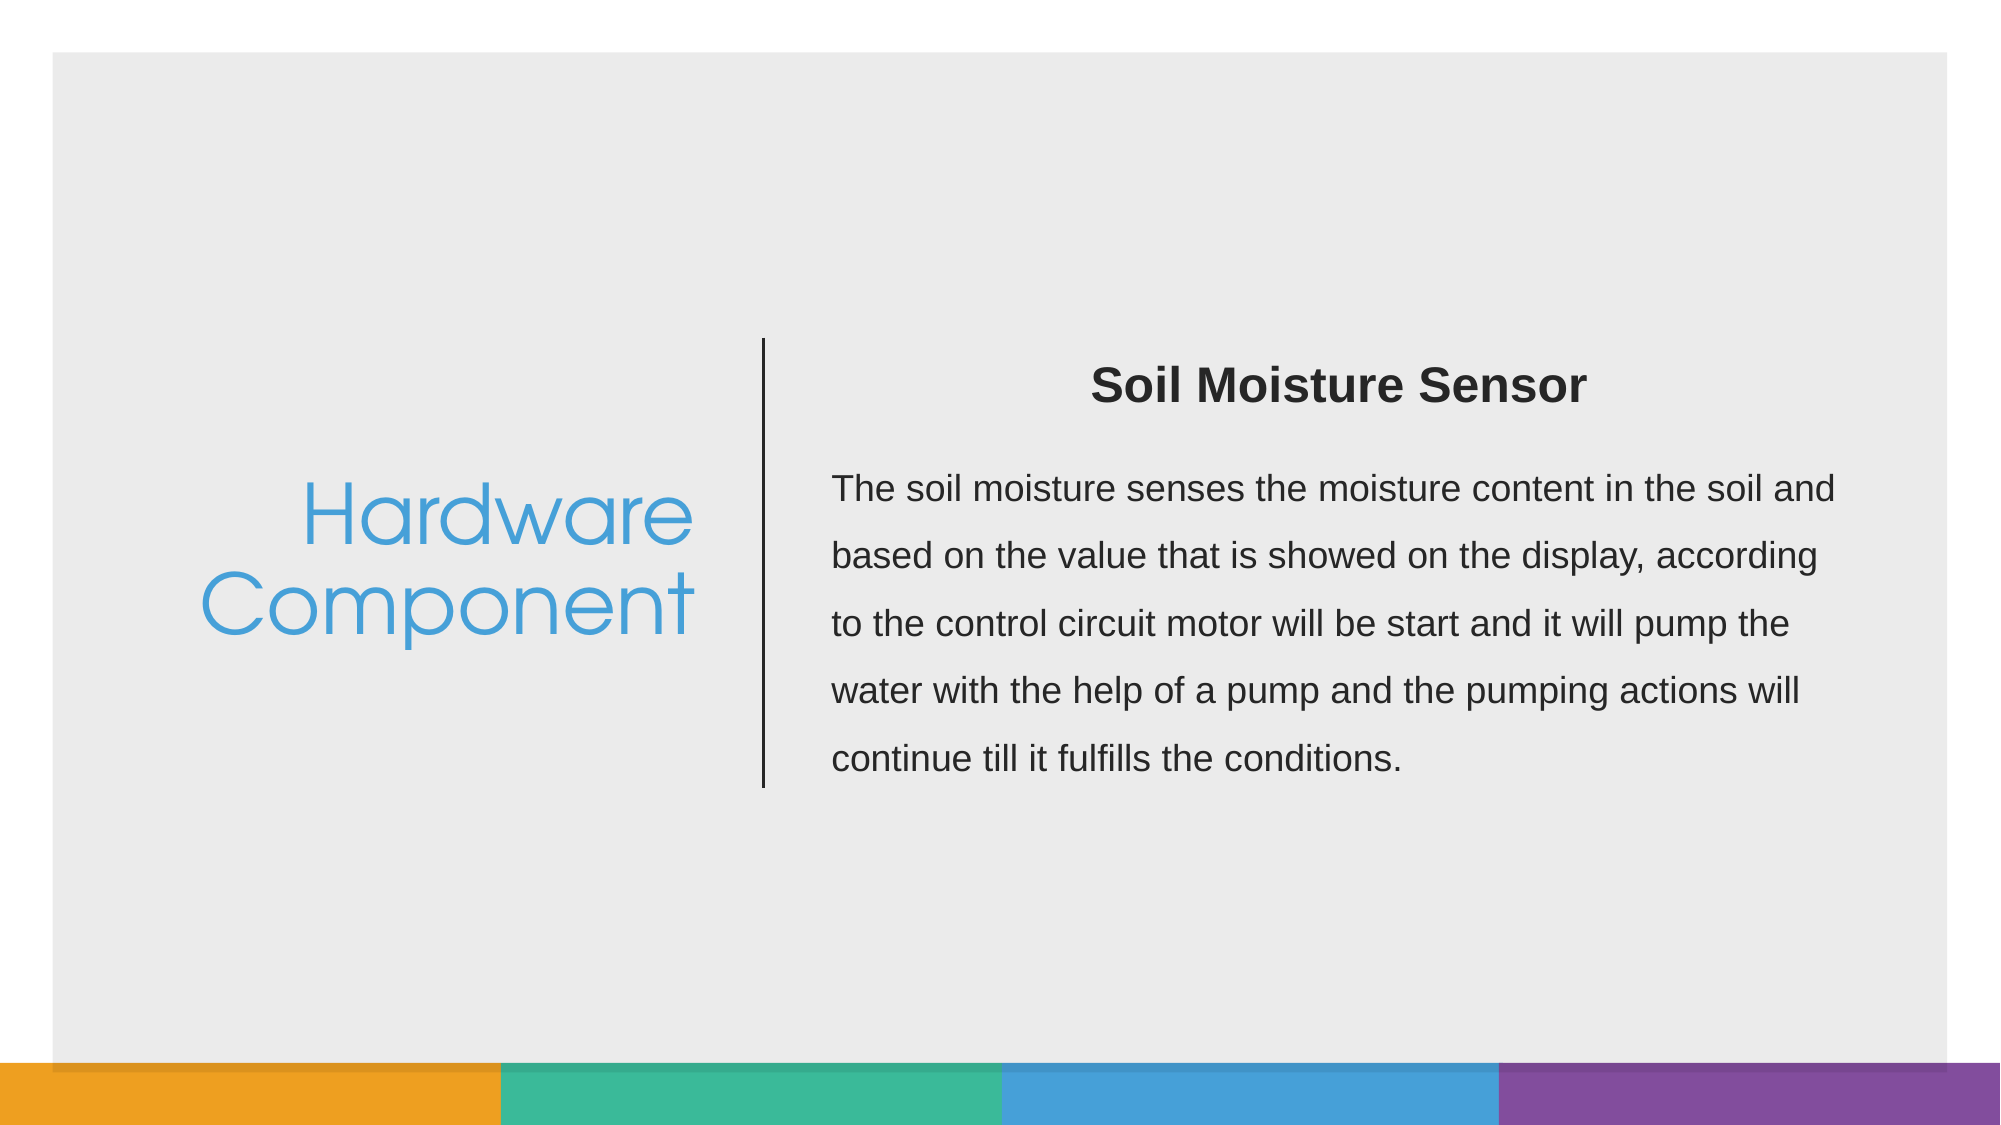

# Hardware Component
Soil Moisture Sensor
The soil moisture senses the moisture content in the soil and based on the value that is showed on the display, according to the control circuit motor will be start and it will pump the water with the help of a pump and the pumping actions will continue till it fulfills the conditions.